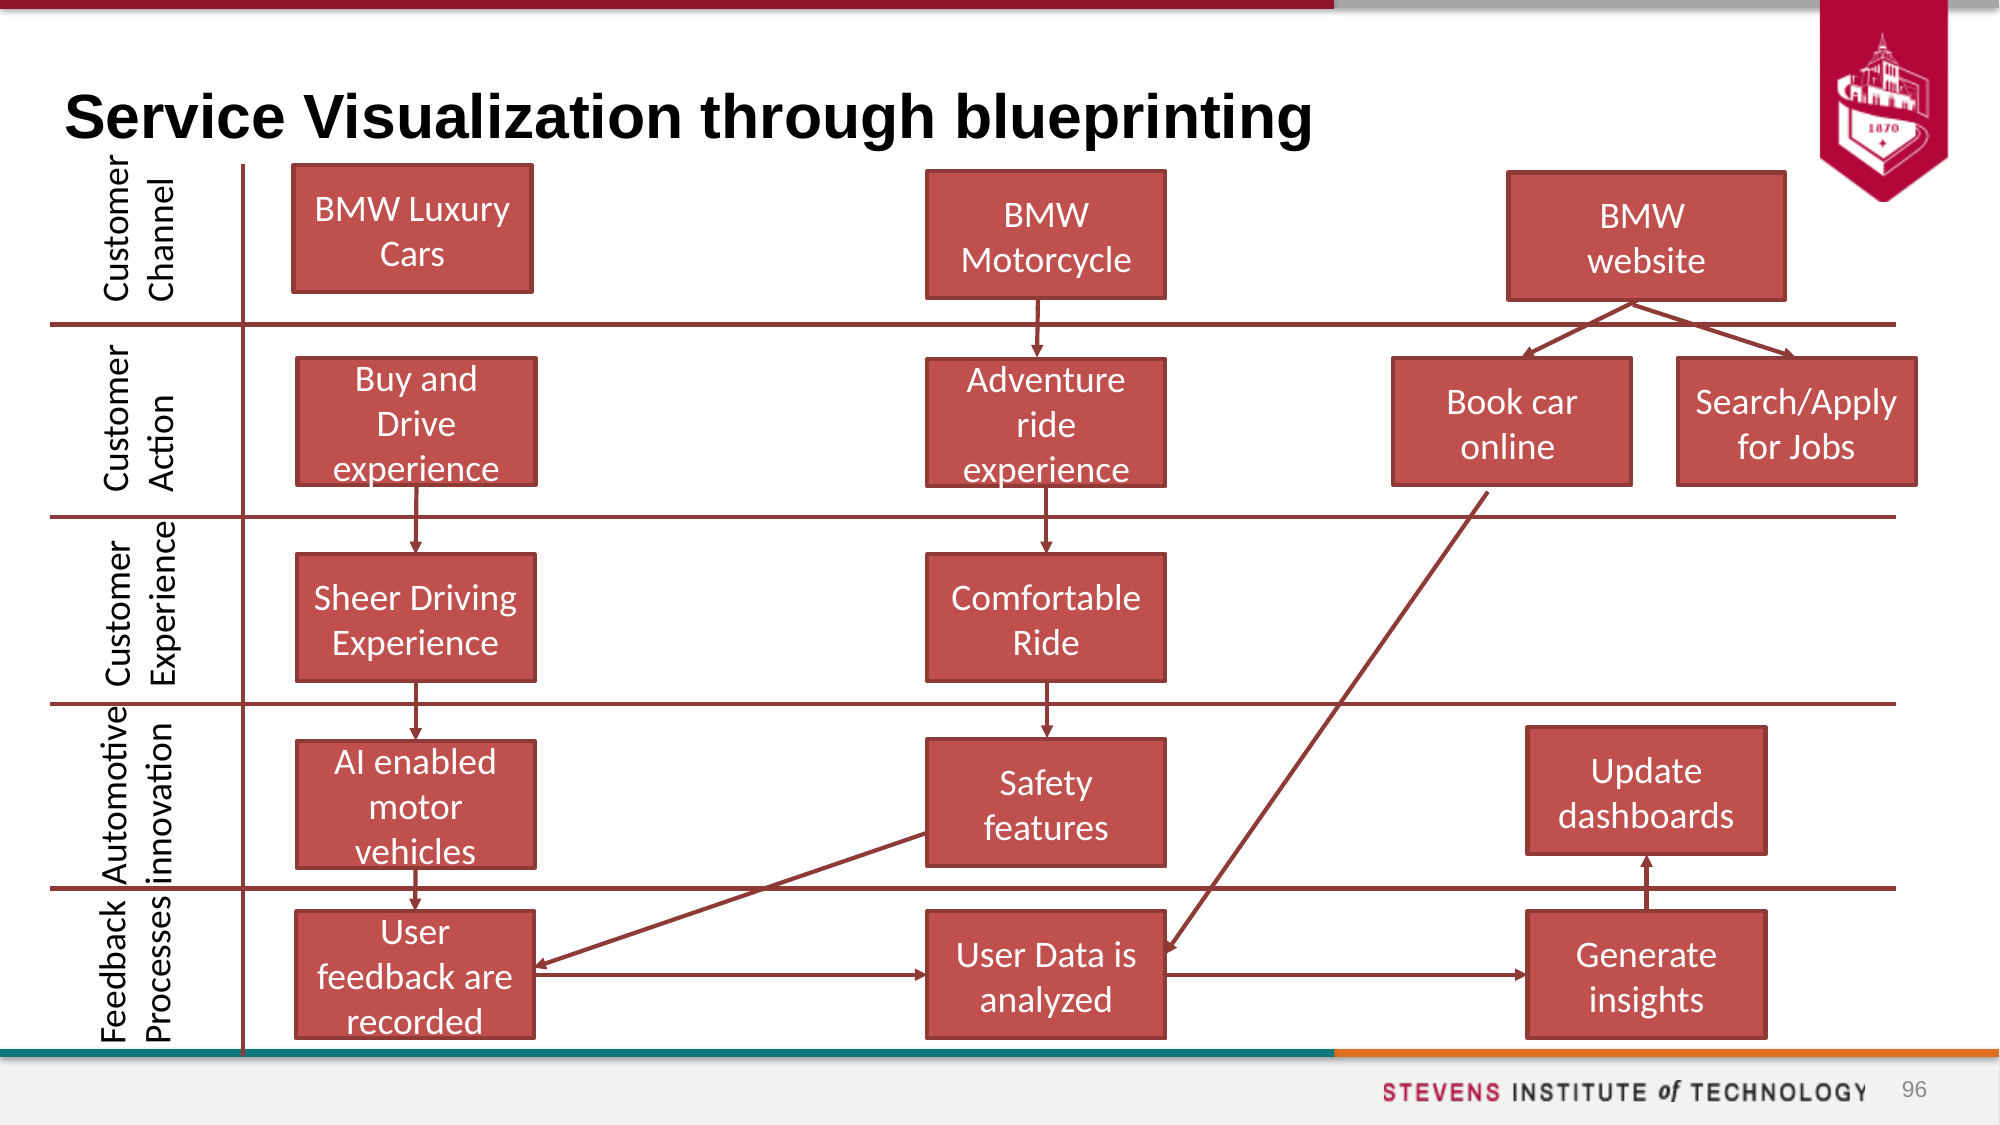

# Service Visualization through blueprinting
Customer Channel
BMW Luxury Cars
BMW Motorcycle
BMW
website
Customer Action
Buy and Drive experience
Book car online
Search/Apply for Jobs
Adventure ride experience
Customer Experience
Sheer Driving Experience
Comfortable Ride
Update dashboards
Automotive innovation
Safety features
AI enabled motor vehicles
Feedback Processes
User feedback are recorded
User Data is analyzed
Generate insights
96